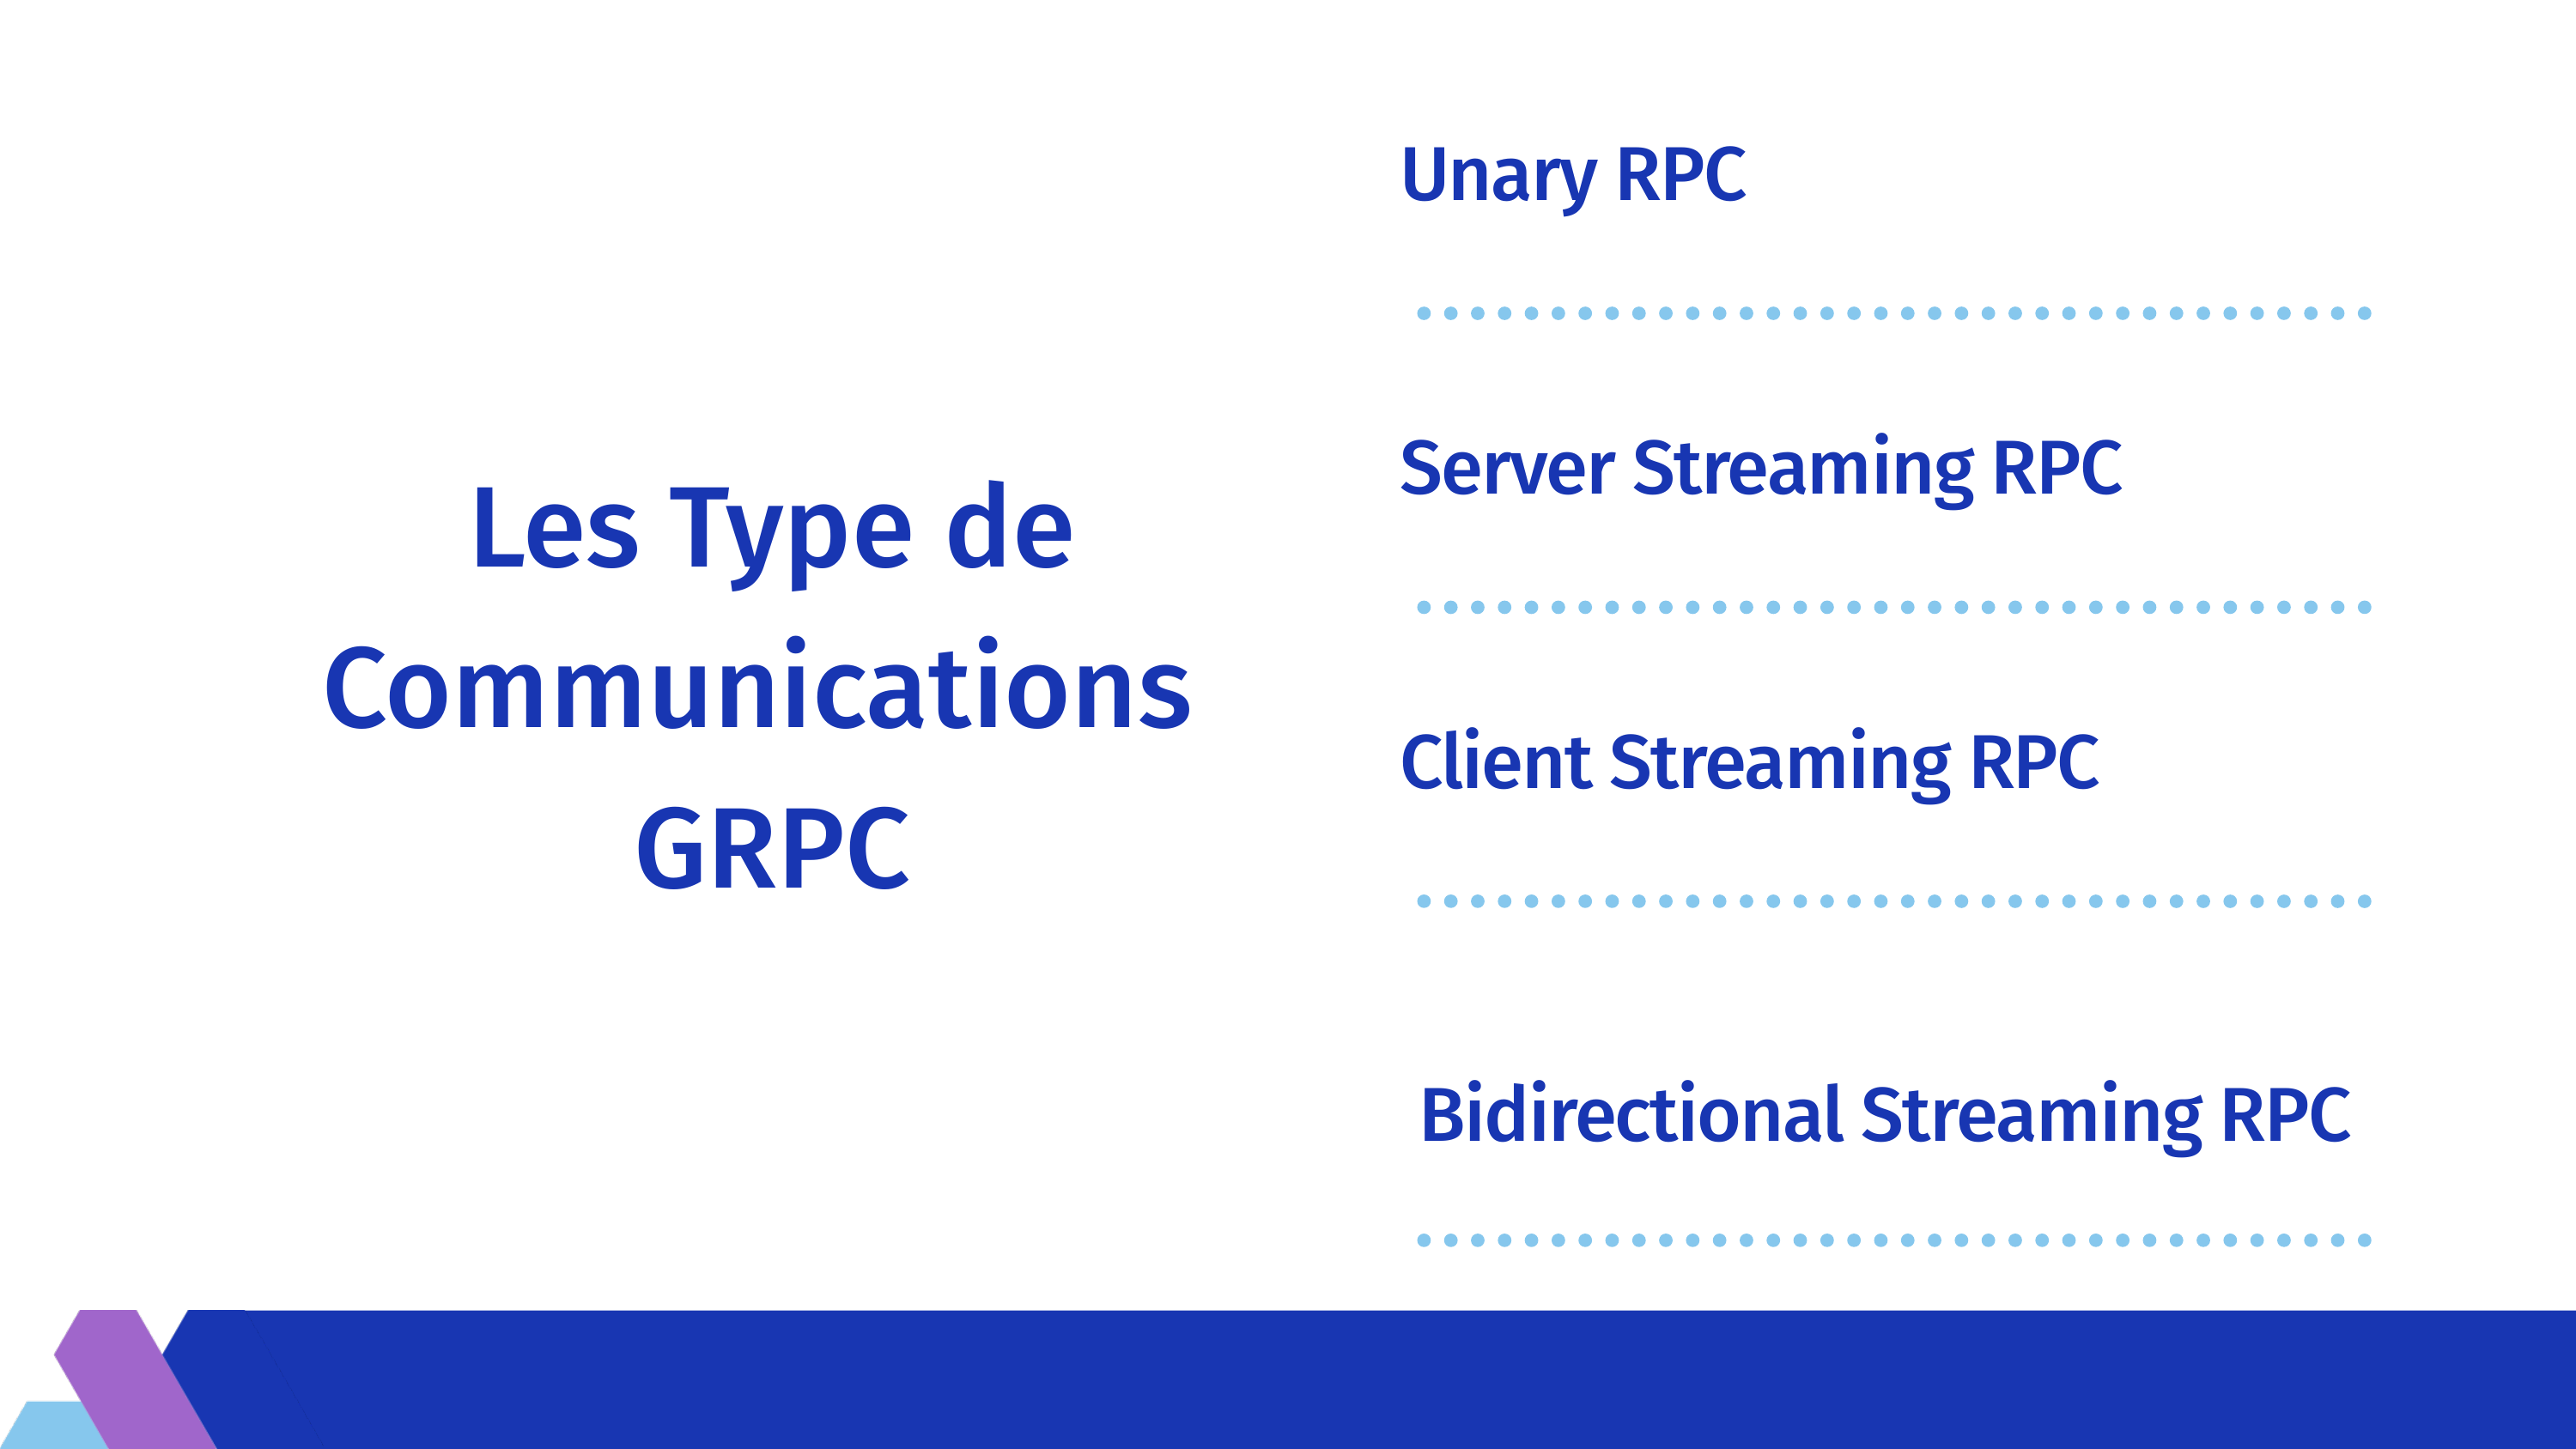

Unary RPC

Server Streaming RPC
Les Type de Communications
GRPC

Client Streaming RPC

 Bidirectional Streaming RPC